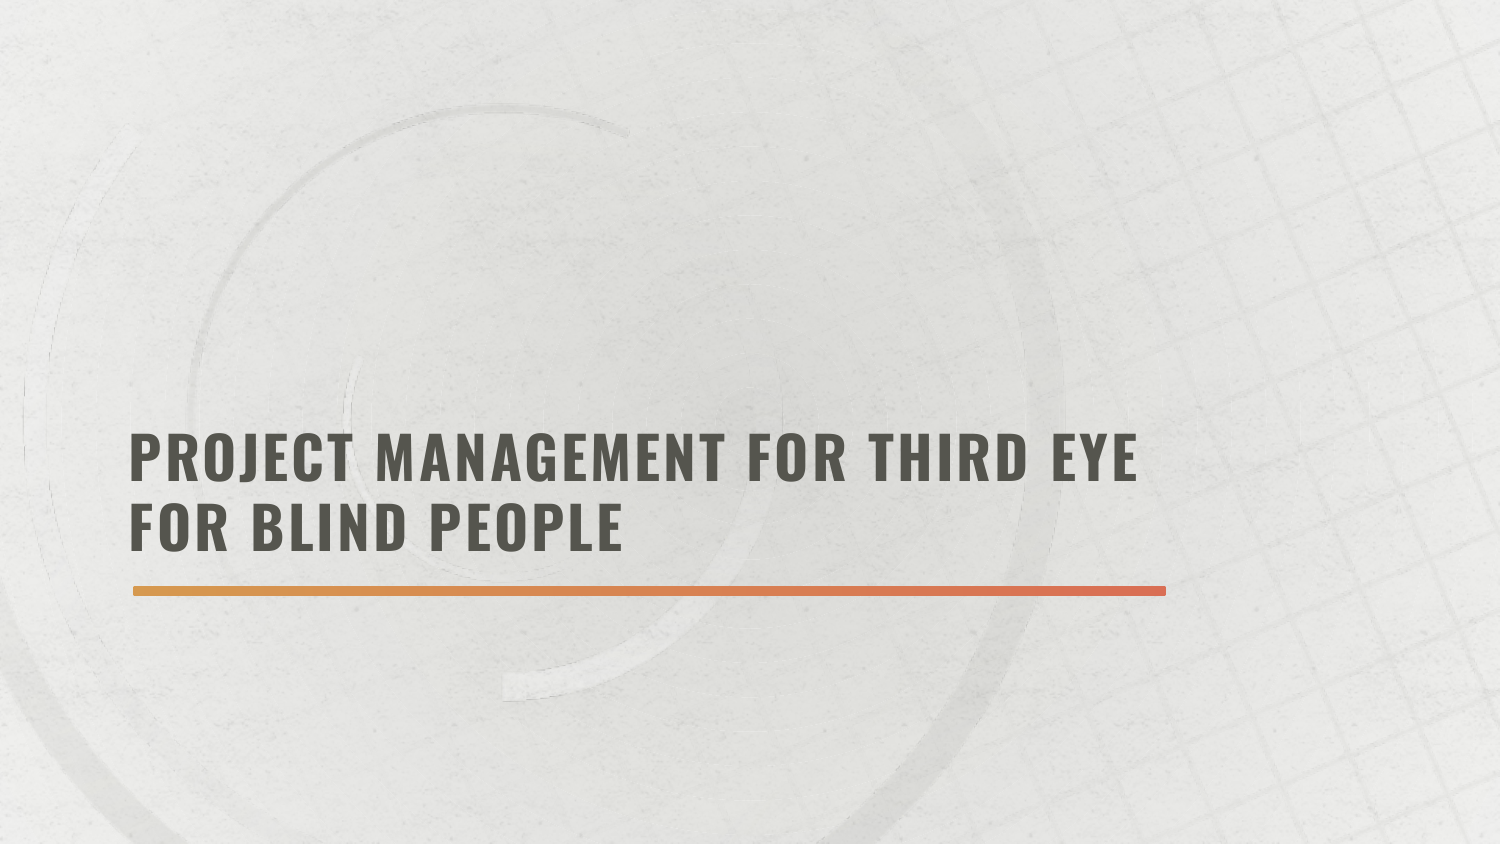

# Project Management for Third Eye for Blind People